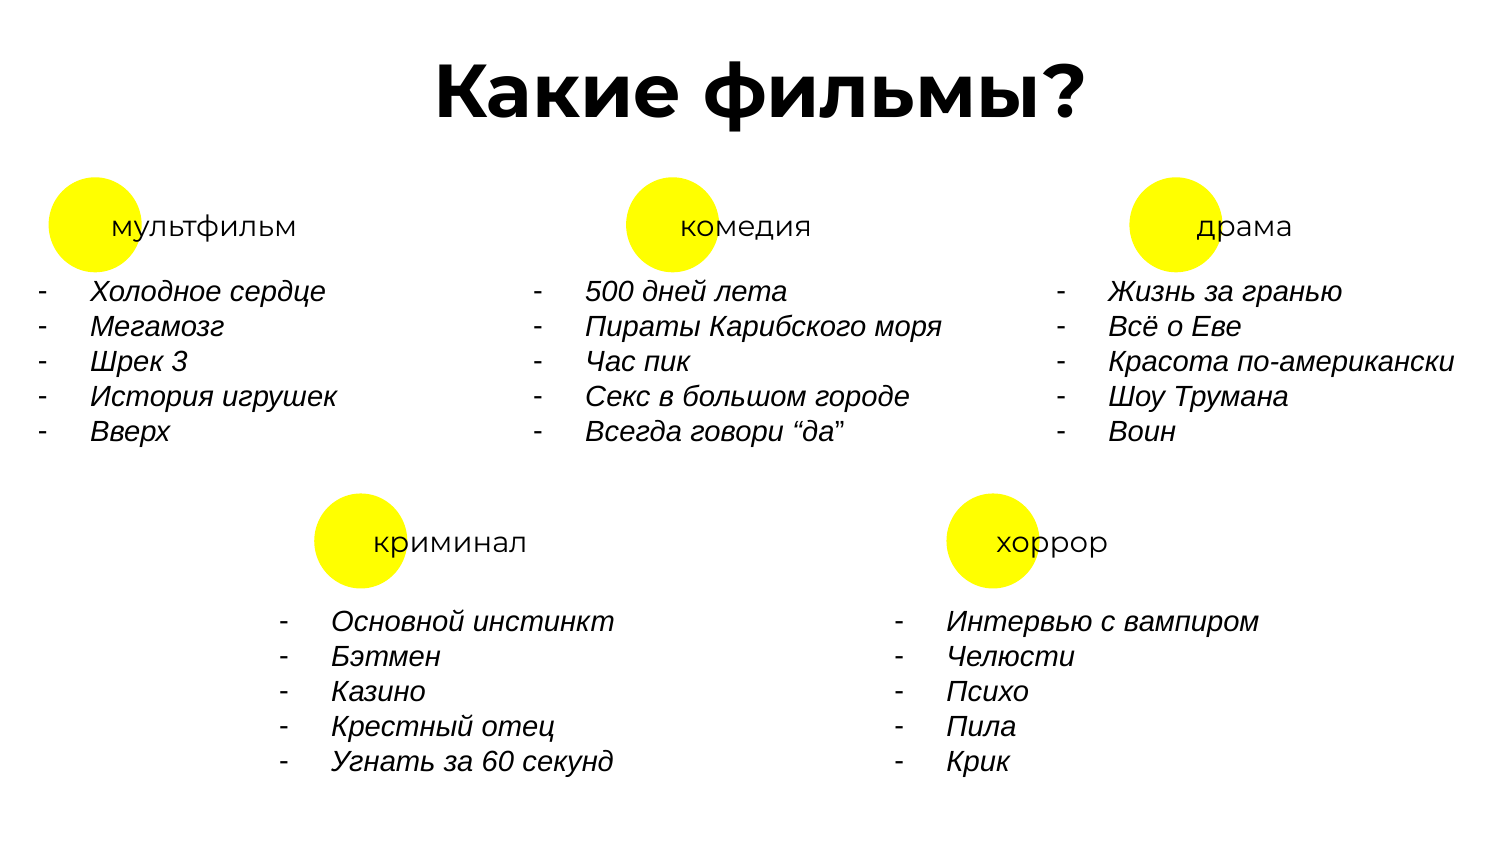

Какие фильмы?

мультфильм
комедия
драма
Жизнь за гранью
Всё о Еве
Красота по-американски
Шоу Трумана
Воин
Холодное сердце
Мегамозг
Шрек 3
История игрушек
Вверх
500 дней лета
Пираты Карибского моря
Час пик
Секс в большом городе
Всегда говори “да”

криминал
хоррор
Основной инстинкт
Бэтмен
Казино
Крестный отец
Угнать за 60 секунд
Интервью с вампиром
Челюсти
Психо
Пила
Крик